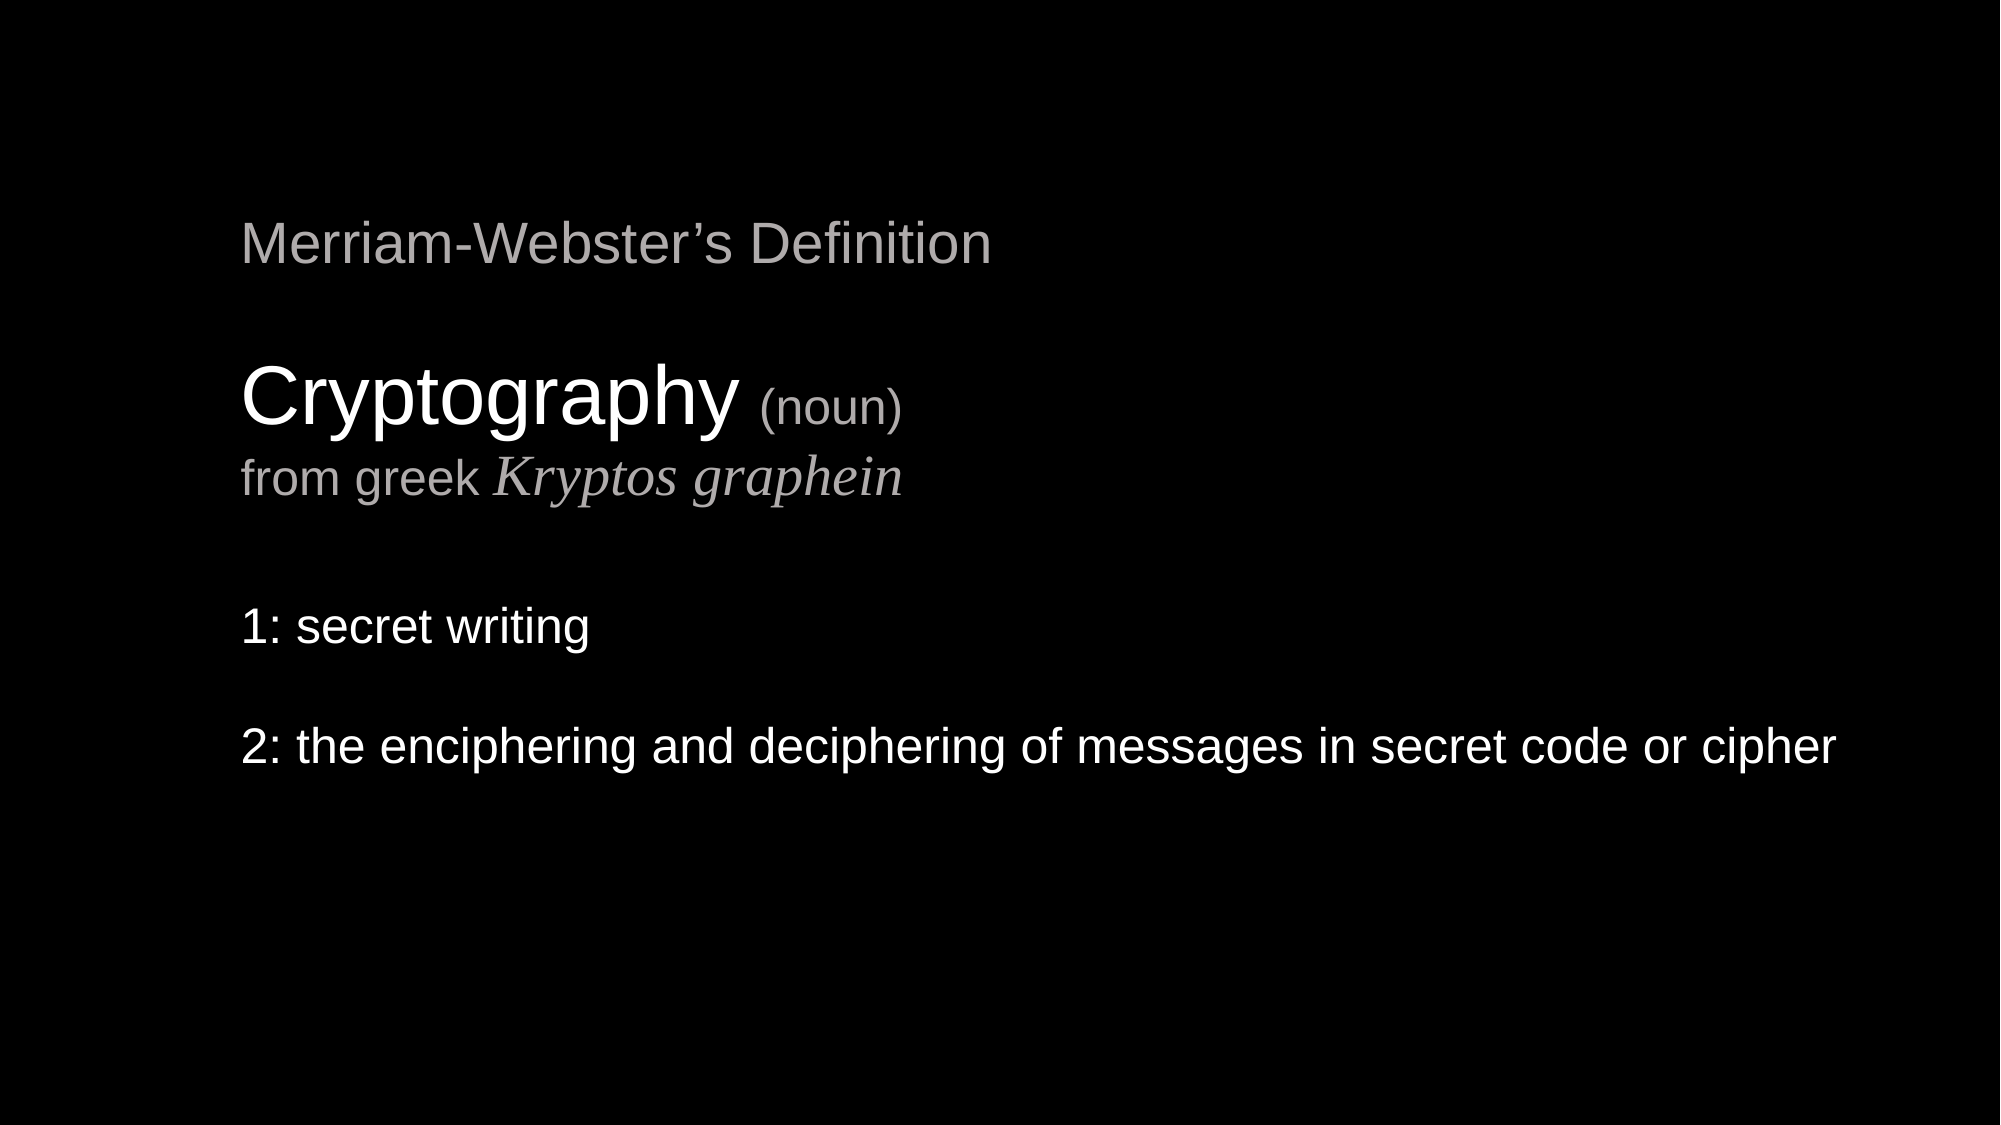

Merriam-Webster’s Definition
Cryptography (noun)
from greek Kryptos graphein
1: secret writing

2: the enciphering and deciphering of messages in secret code or cipher